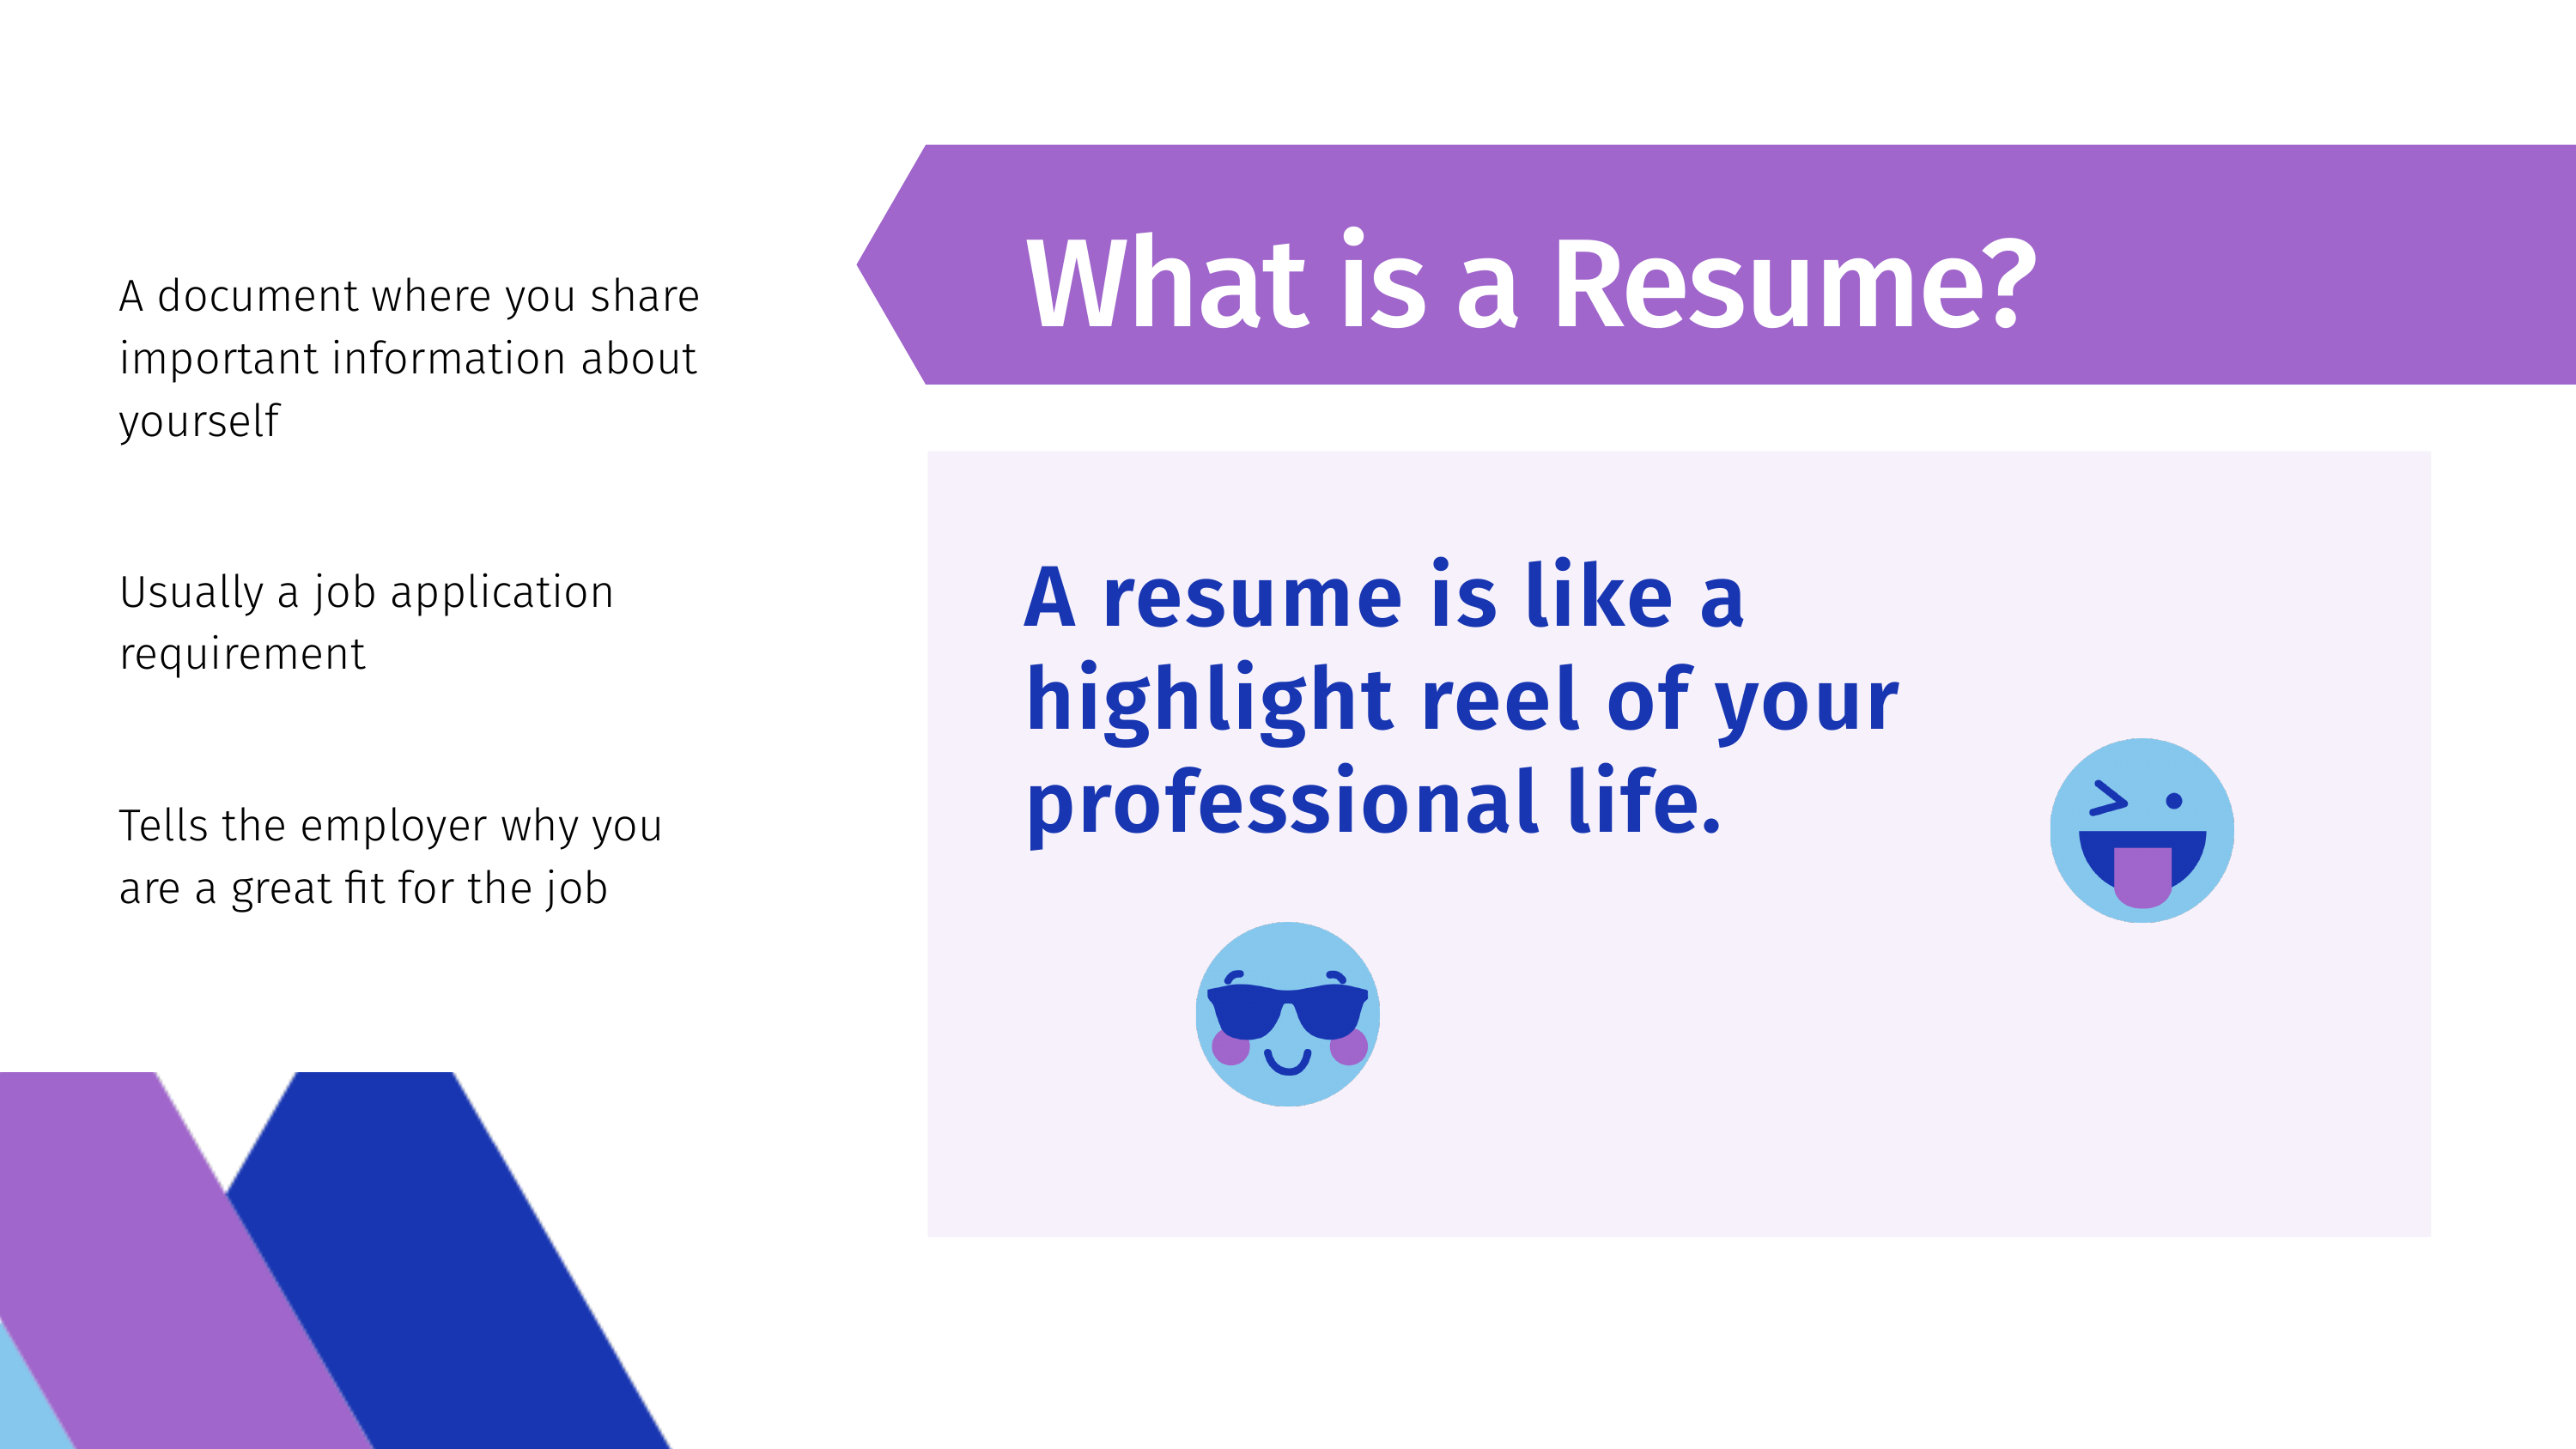

What is a Resume?
A document where you share important information about yourself

A resume is like a highlight reel of your professional life.
Usually a job application requirement

Tells the employer why you are a great fit for the job